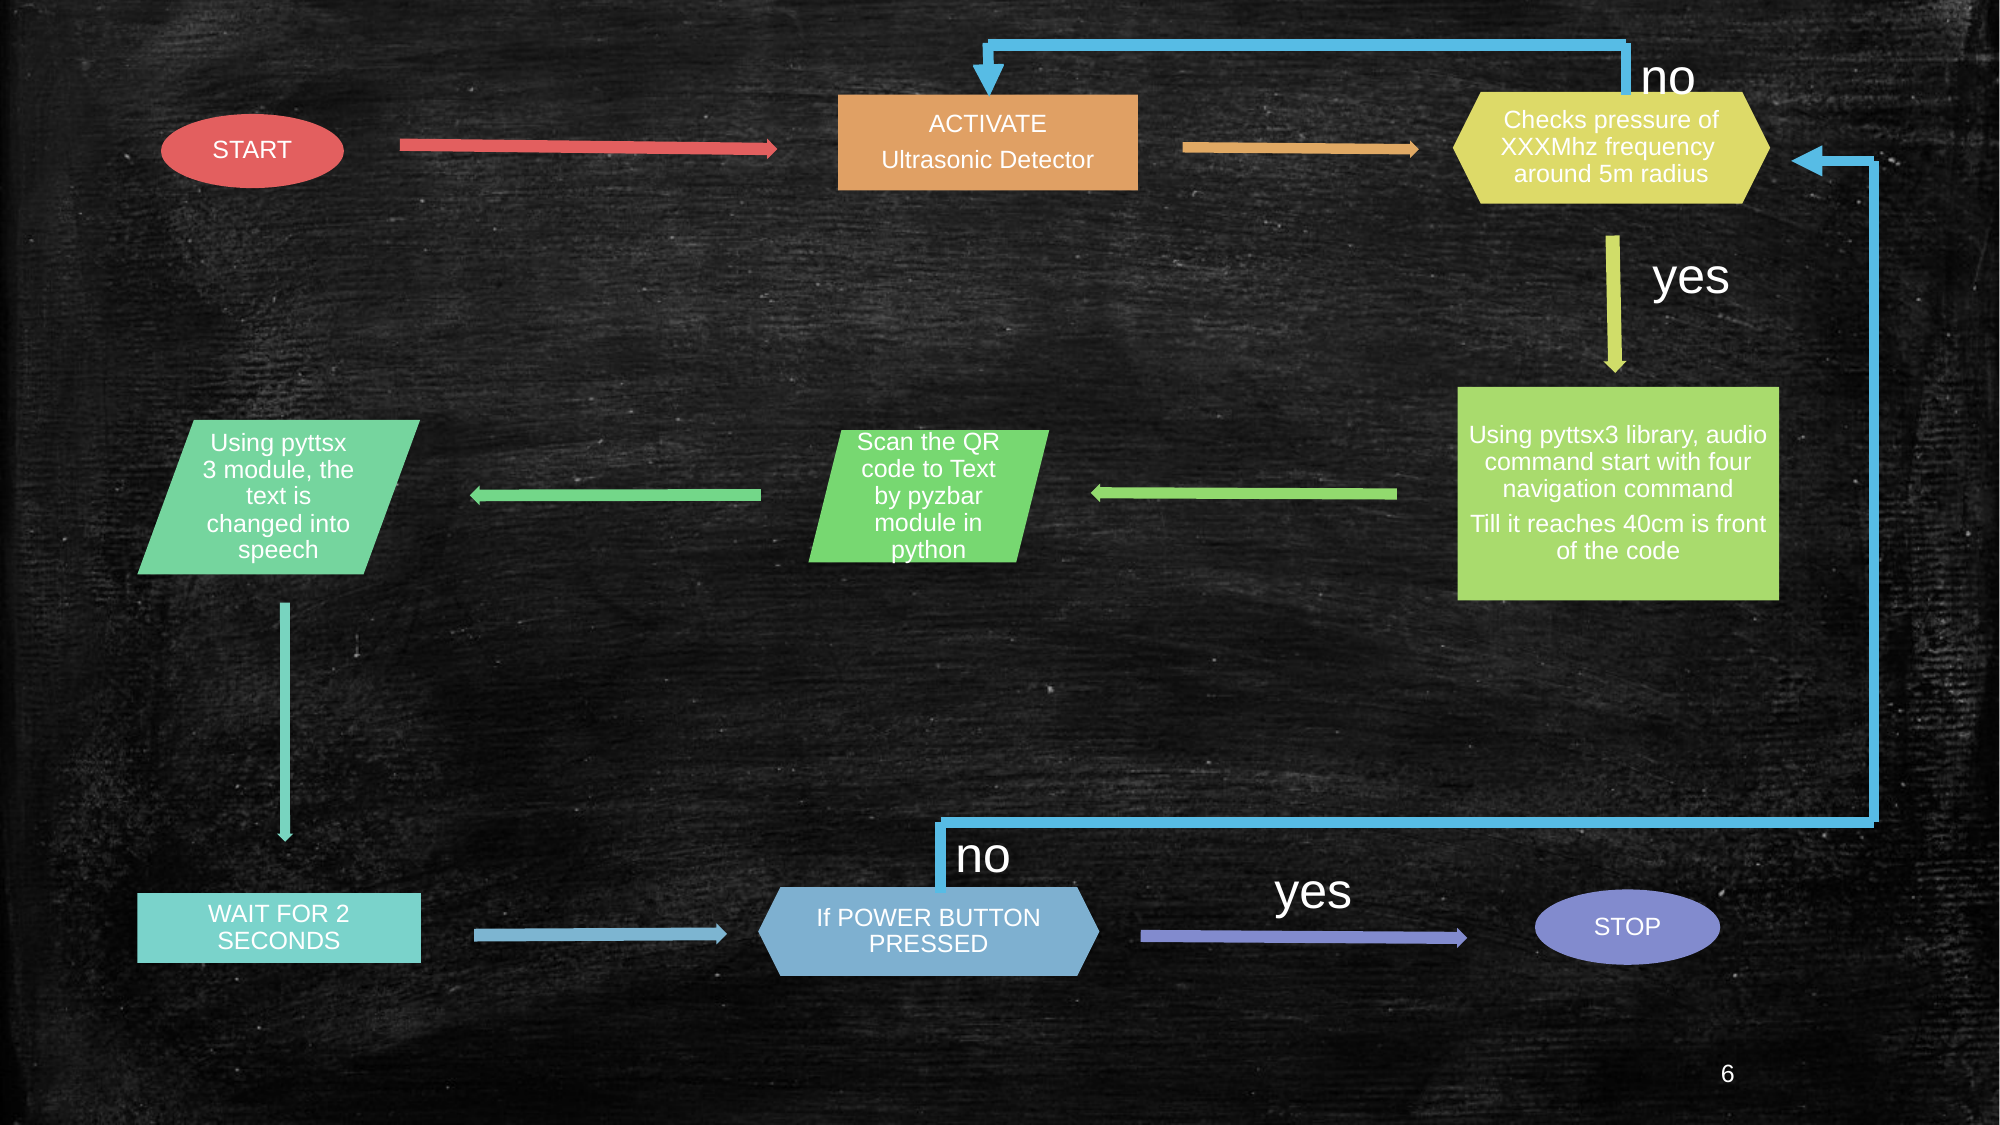

START

ACTIVATE
Ultrasonic Detector

Checks pressure of XXXMhz frequency  around 5m radius

Using pyttsx3 library, audio command start with four navigation command
Till it reaches 40cm is front of the code

Scan the QR code to Text by pyzbar module in python

Using pyttsx 3 module, the text is changed into speech

WAIT FOR 2 SECONDS

If POWER BUTTON PRESSED

STOP
no
yes
no
yes
6